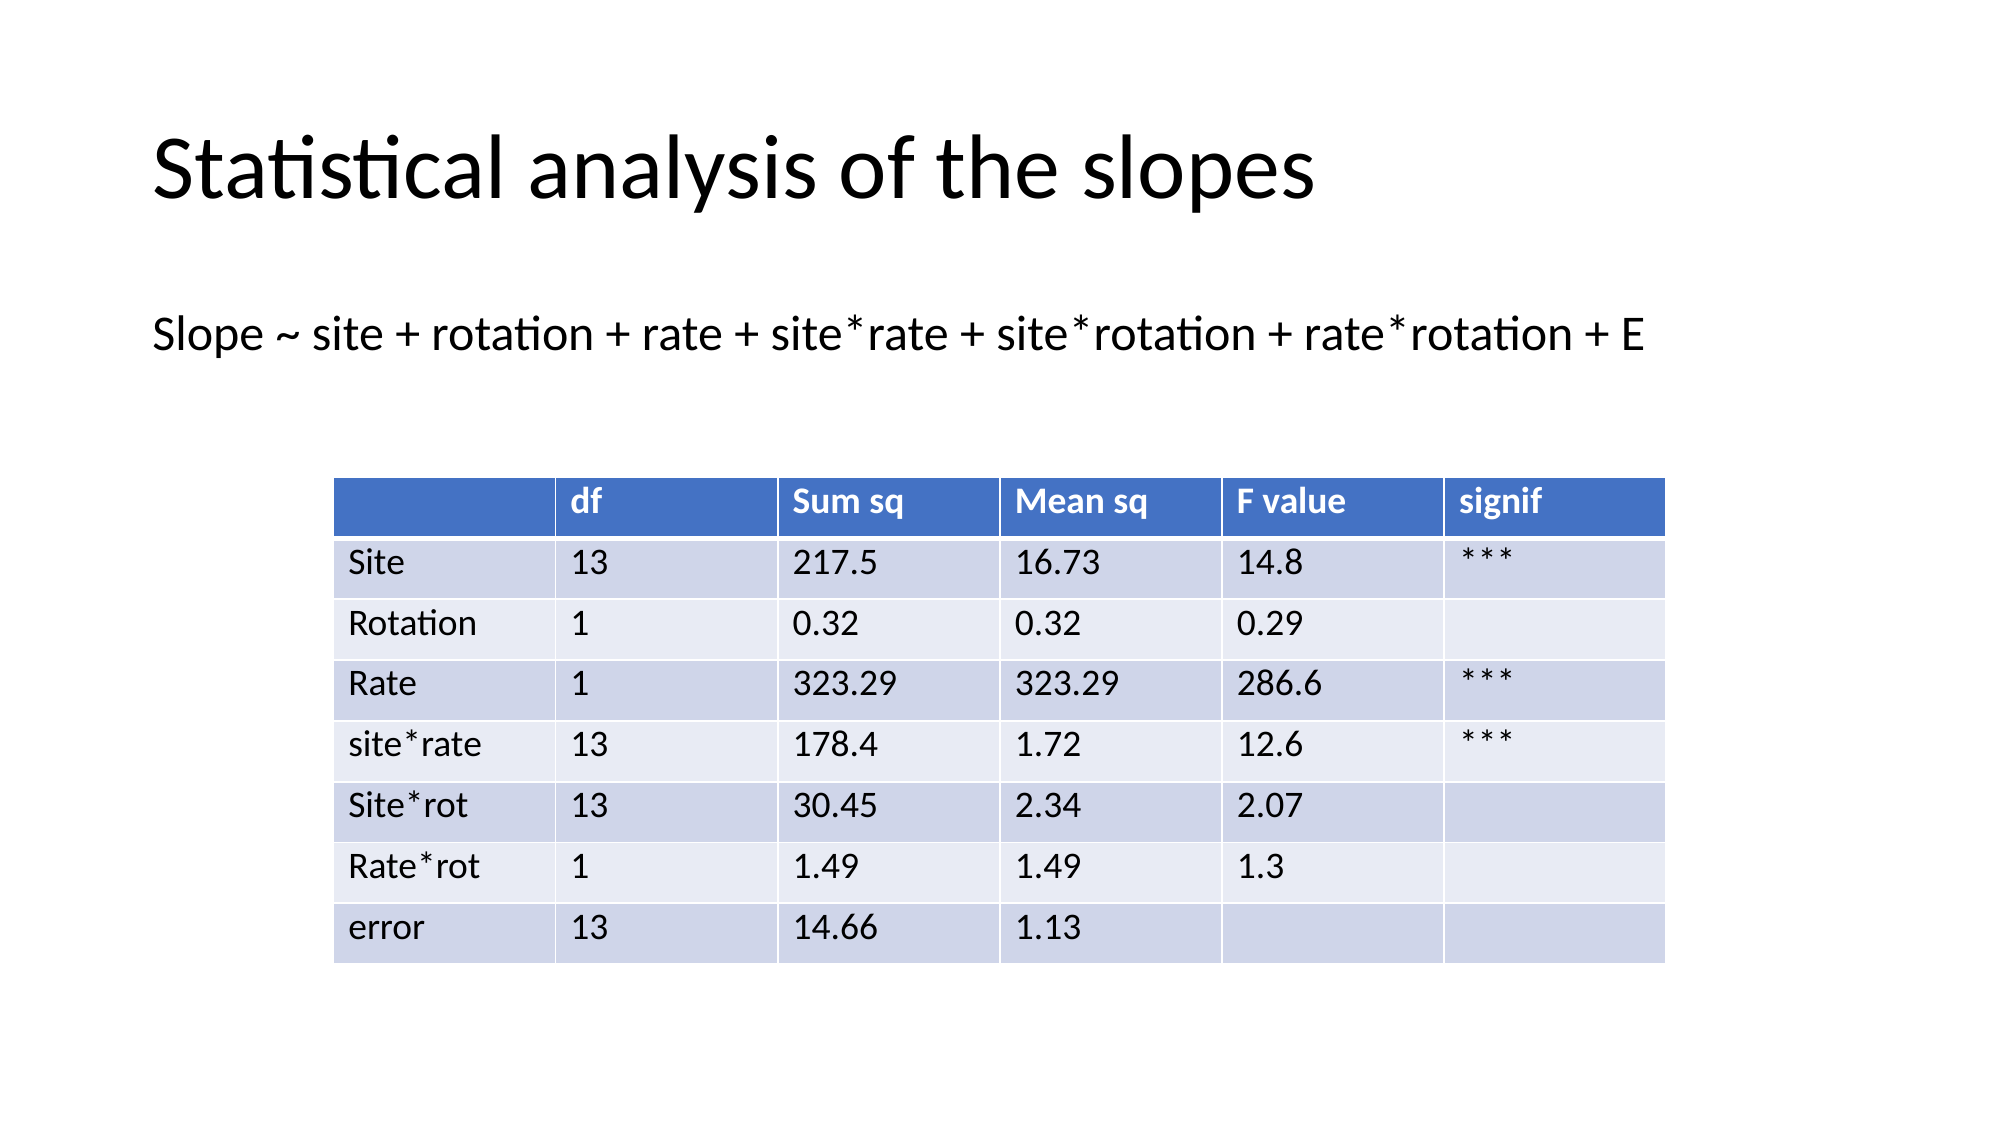

# Statistical analysis of the slopes
Slope ~ site + rotation + rate + site*rate + site*rotation + rate*rotation + E
|  | df | Sum sq | Mean sq | F value | signif |
| --- | --- | --- | --- | --- | --- |
| Site | 13 | 217.5 | 16.73 | 14.8 | \*\*\* |
| Rotation | 1 | 0.32 | 0.32 | 0.29 |  |
| Rate | 1 | 323.29 | 323.29 | 286.6 | \*\*\* |
| site\*rate | 13 | 178.4 | 1.72 | 12.6 | \*\*\* |
| Site\*rot | 13 | 30.45 | 2.34 | 2.07 |  |
| Rate\*rot | 1 | 1.49 | 1.49 | 1.3 |  |
| error | 13 | 14.66 | 1.13 |  |  |